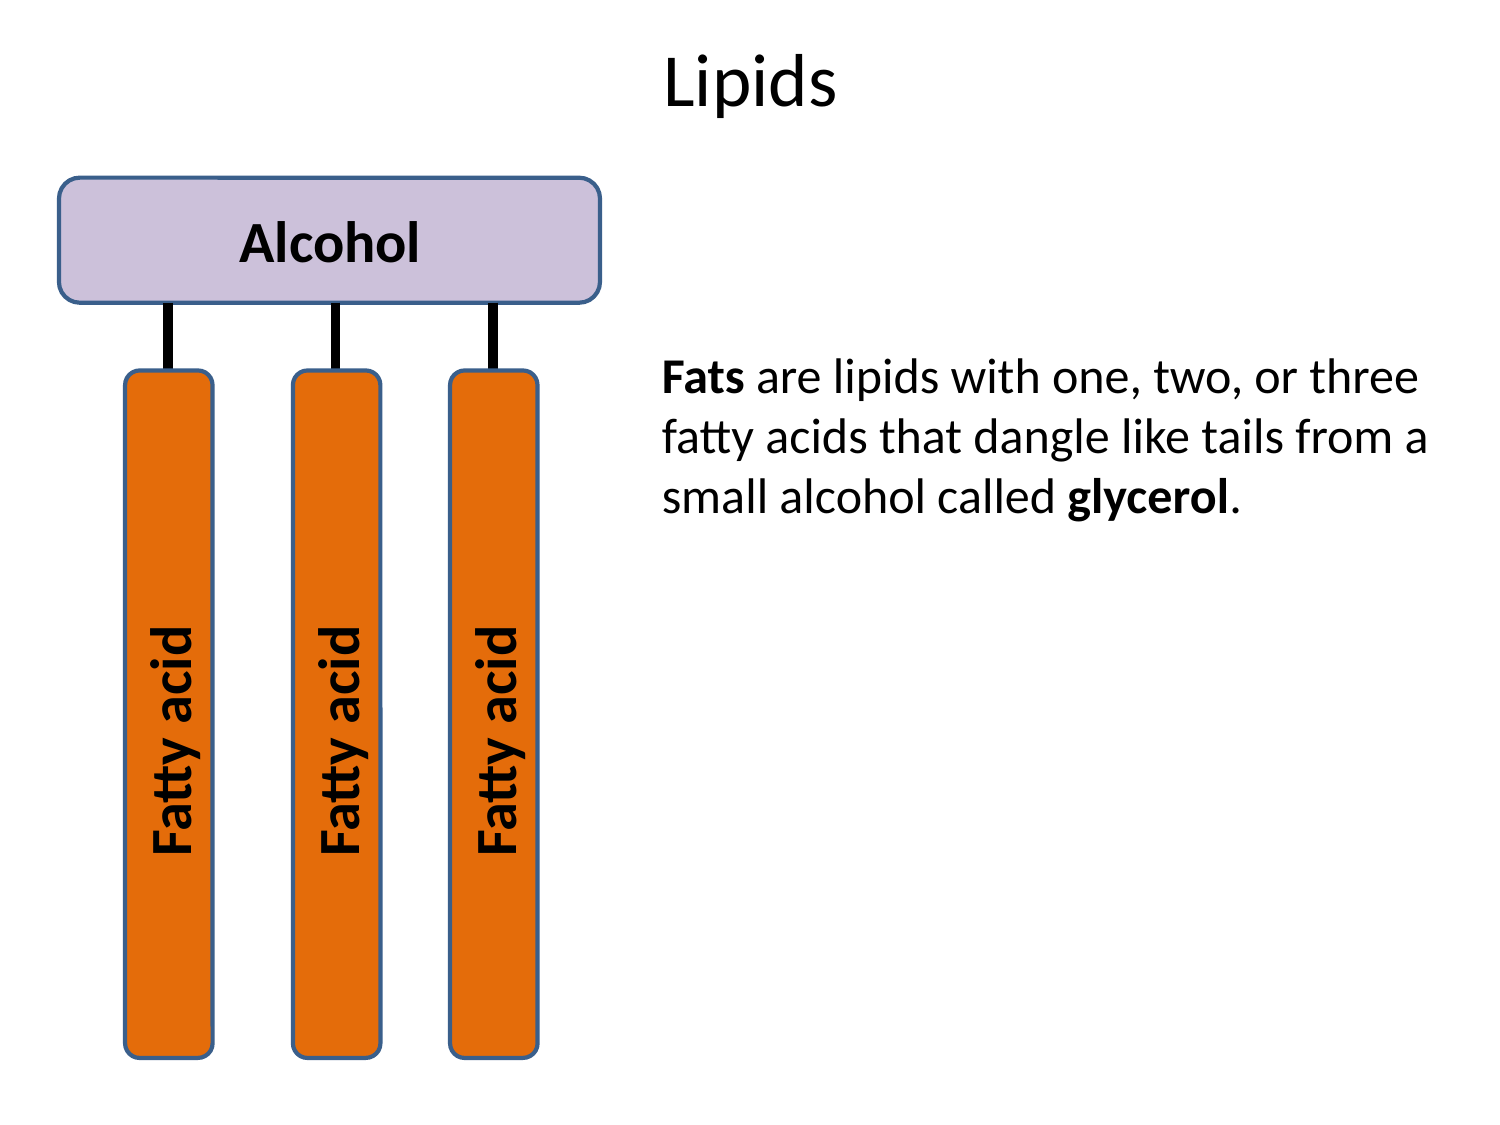

Lipids

Alcohol

Fatty acid

Fatty acid

Fatty acid
Fats are lipids with one, two, or three fatty acids that dangle like tails from a small alcohol called glycerol.